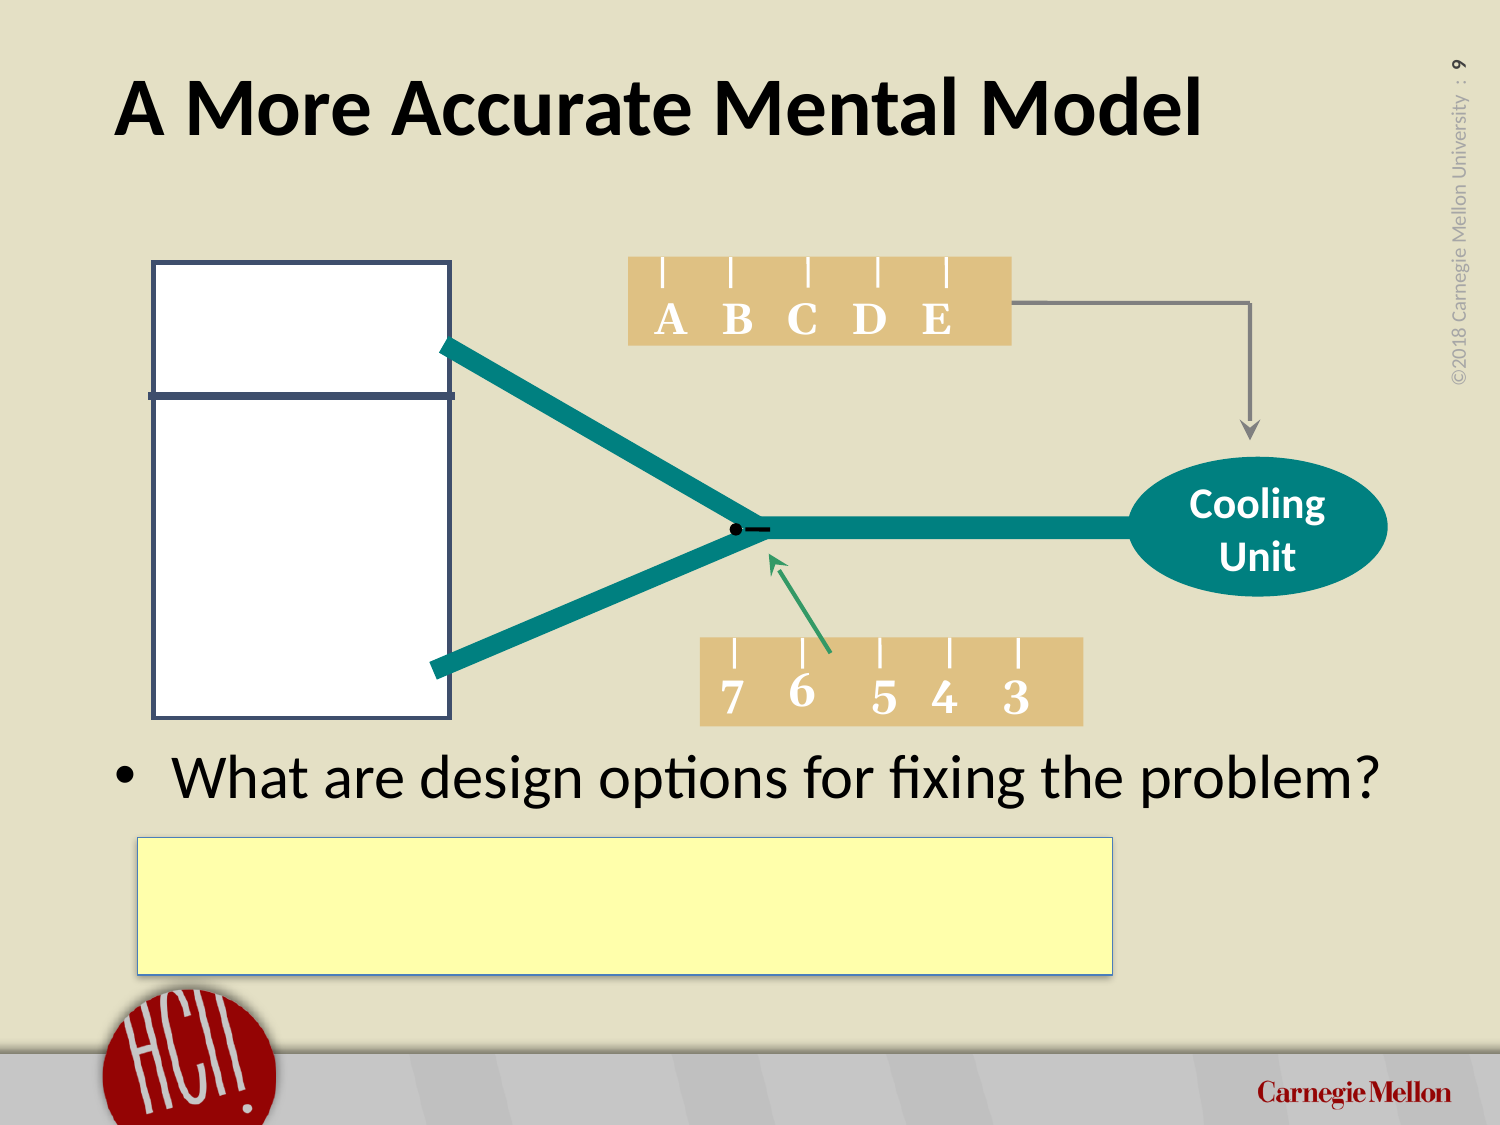

# A More Accurate Mental Model

A   B   C   D   E

What are design options for fixing the problem?
Make controls map to user’s model
Make controls map to actual system

Cooling
Unit

7    6     5   4    3